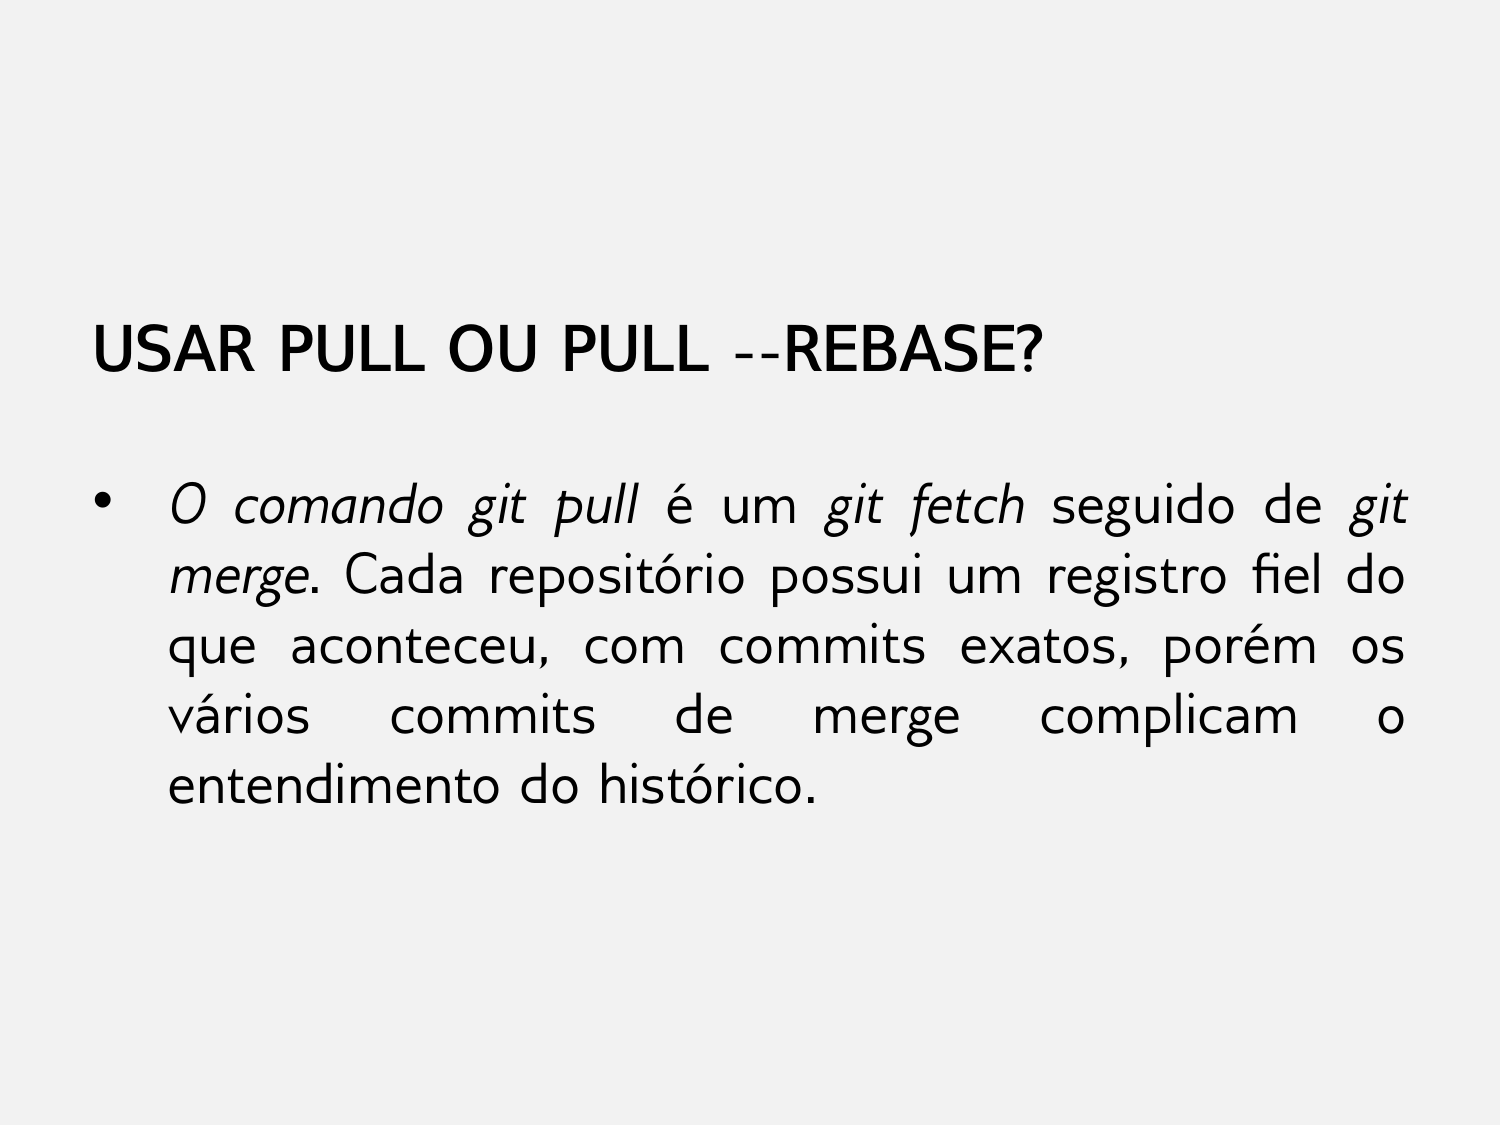

USAR PULL OU PULL --REBASE?

O comando git pull é um git fetch seguido de git merge. Cada repositório possui um registro fiel do que aconteceu, com commits exatos, porém os vários commits de merge complicam o entendimento do histórico.